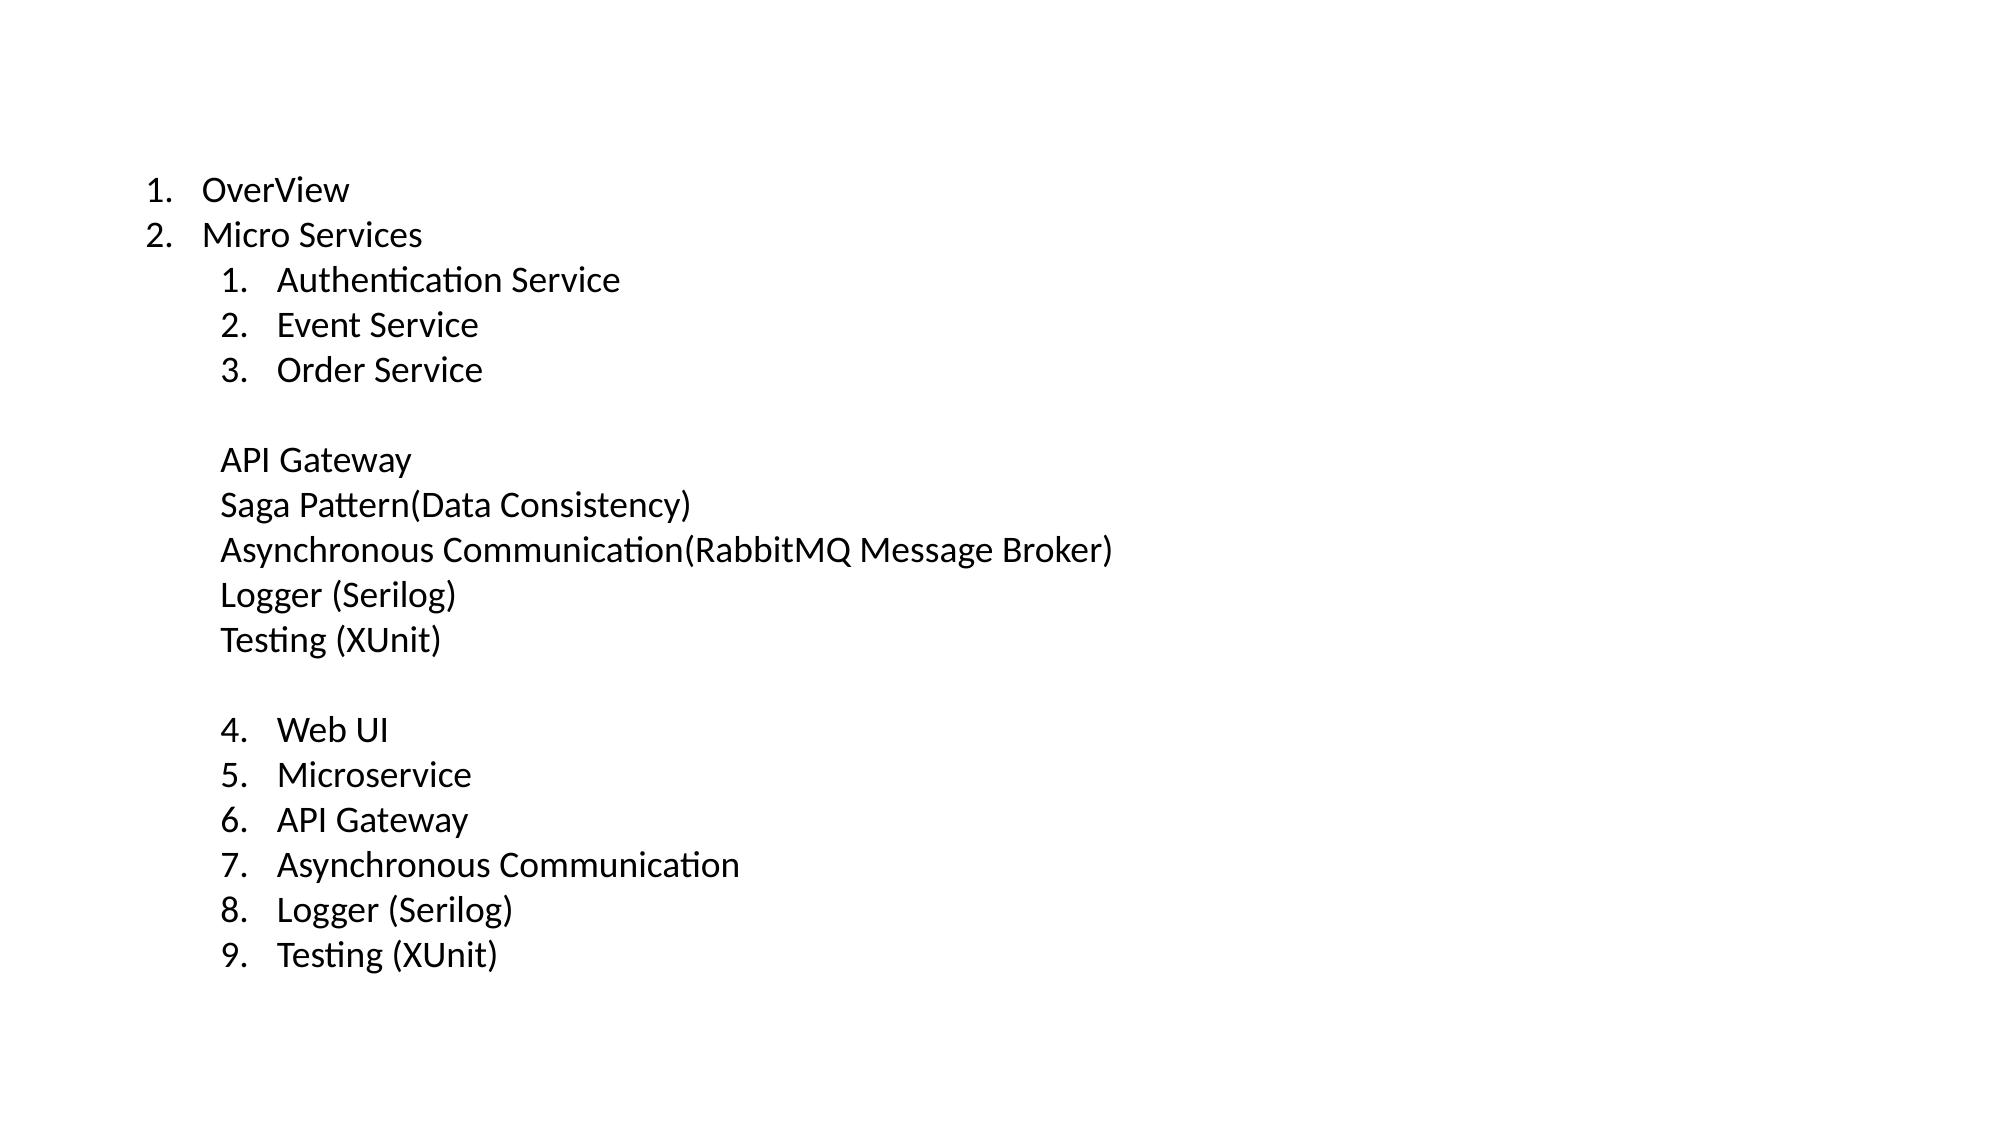

OverView
Micro Services
Authentication Service
Event Service
Order Service

API Gateway
Saga Pattern(Data Consistency)
Asynchronous Communication(RabbitMQ Message Broker)
Logger (Serilog)
Testing (XUnit)

Web UI
Microservice
API Gateway
Asynchronous Communication
Logger (Serilog)
Testing (XUnit)